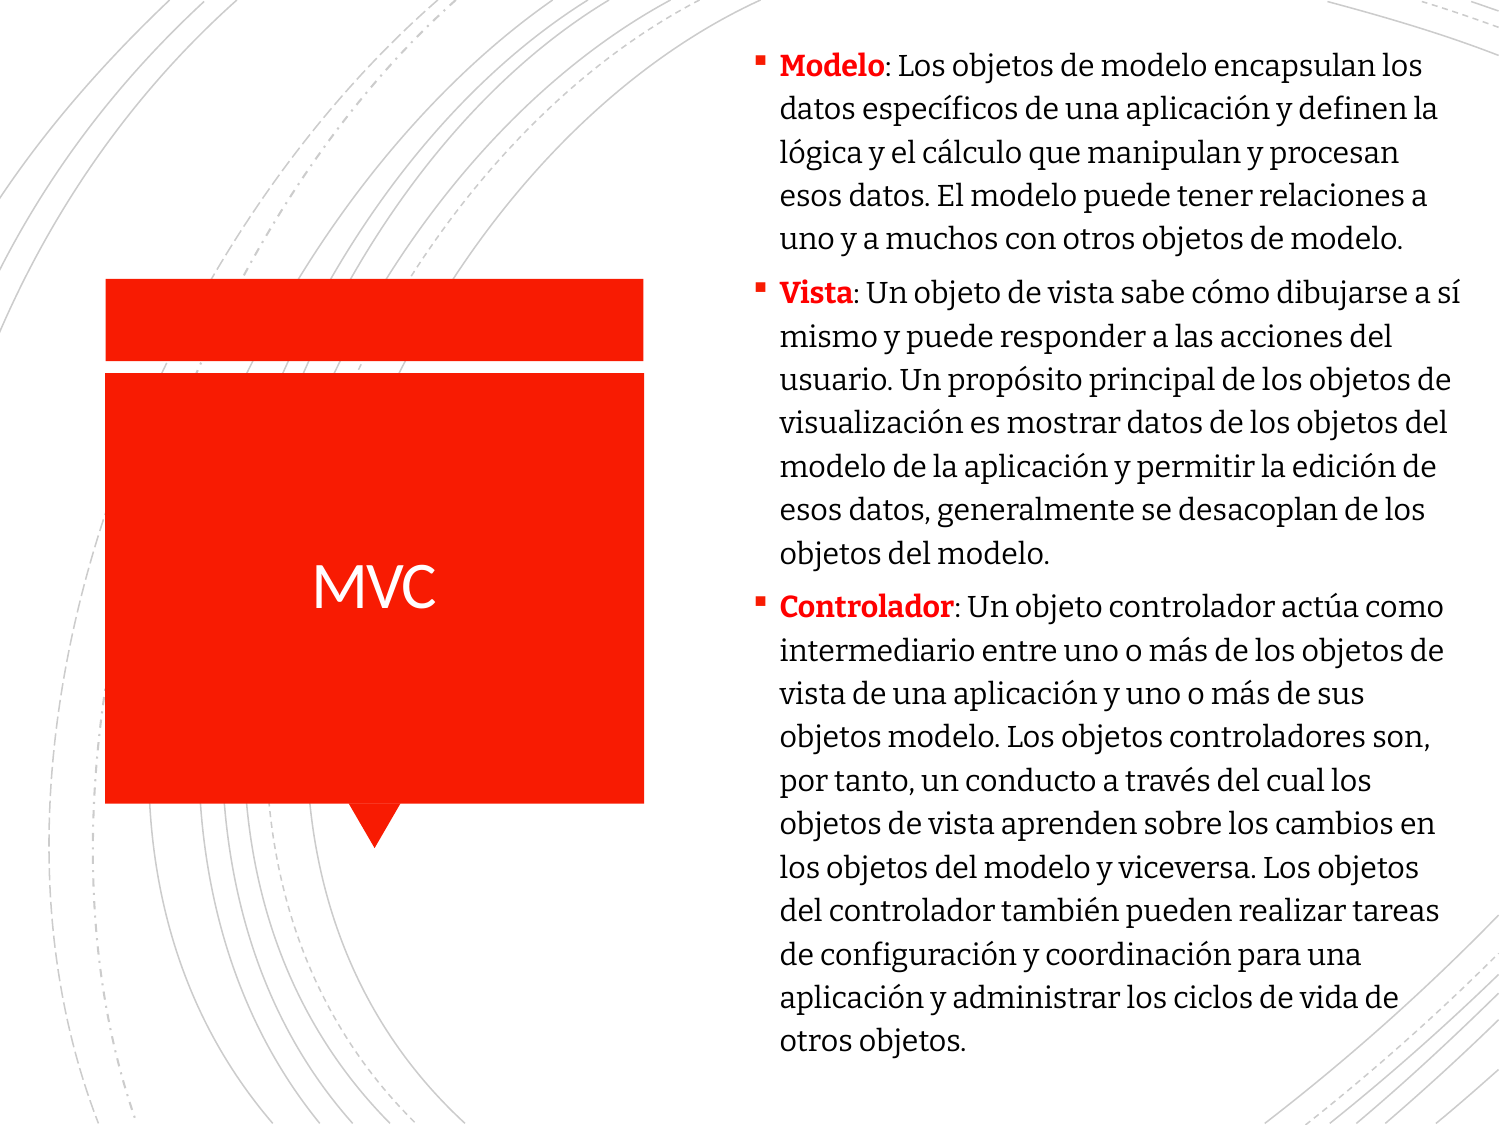

Modelo: Los objetos de modelo encapsulan los datos específicos de una aplicación y definen la lógica y el cálculo que manipulan y procesan esos datos. El modelo puede tener relaciones a uno y a muchos con otros objetos de modelo.
Vista: Un objeto de vista sabe cómo dibujarse a sí mismo y puede responder a las acciones del usuario. Un propósito principal de los objetos de visualización es mostrar datos de los objetos del modelo de la aplicación y permitir la edición de esos datos, generalmente se desacoplan de los objetos del modelo.
Controlador: Un objeto controlador actúa como intermediario entre uno o más de los objetos de vista de una aplicación y uno o más de sus objetos modelo. Los objetos controladores son, por tanto, un conducto a través del cual los objetos de vista aprenden sobre los cambios en los objetos del modelo y viceversa. Los objetos del controlador también pueden realizar tareas de configuración y coordinación para una aplicación y administrar los ciclos de vida de otros objetos.
# MVC